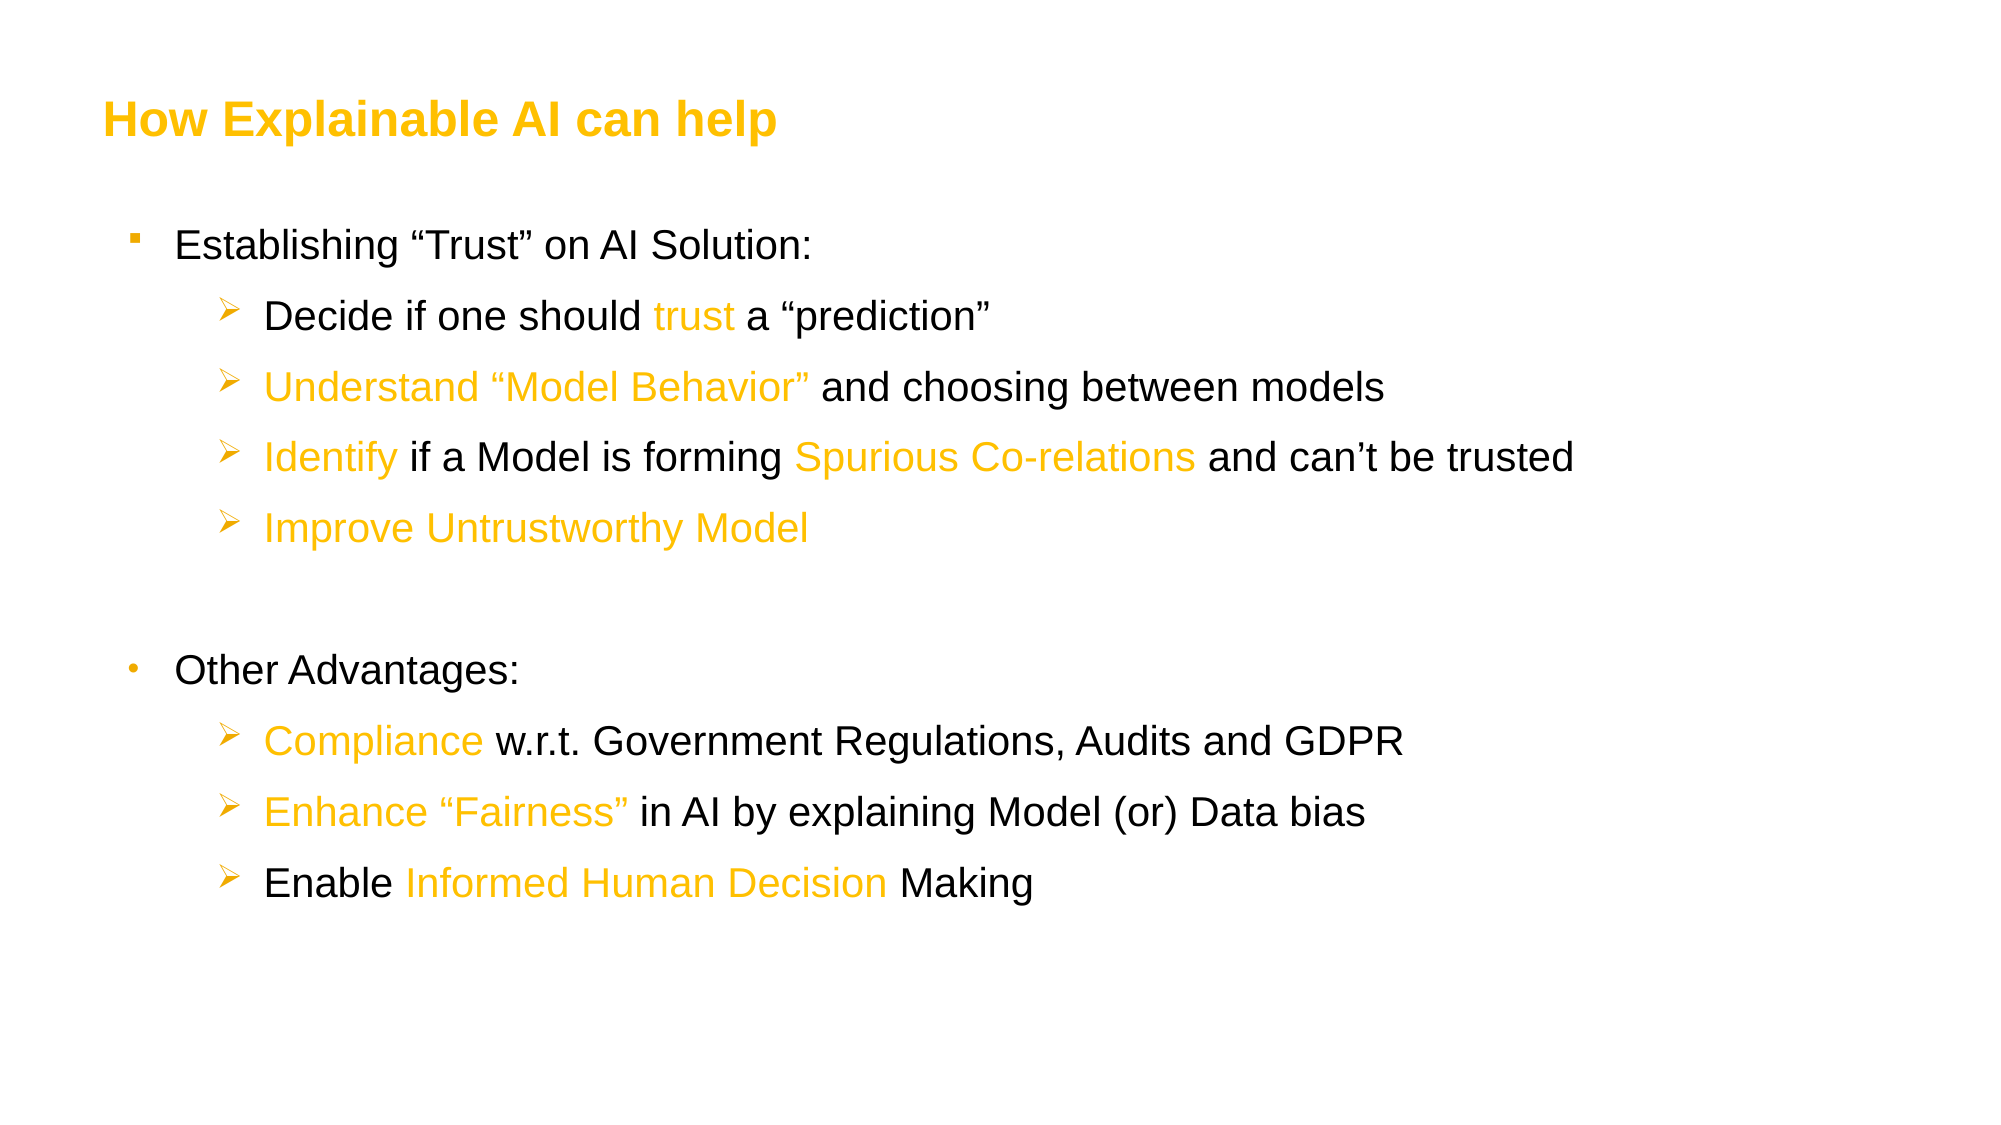

# How Explainable AI can help
Establishing “Trust” on AI Solution:
Decide if one should trust a “prediction”
Understand “Model Behavior” and choosing between models
Identify if a Model is forming Spurious Co-relations and can’t be trusted
Improve Untrustworthy Model

Other Advantages:
Compliance w.r.t. Government Regulations, Audits and GDPR
Enhance “Fairness” in AI by explaining Model (or) Data bias
Enable Informed Human Decision Making